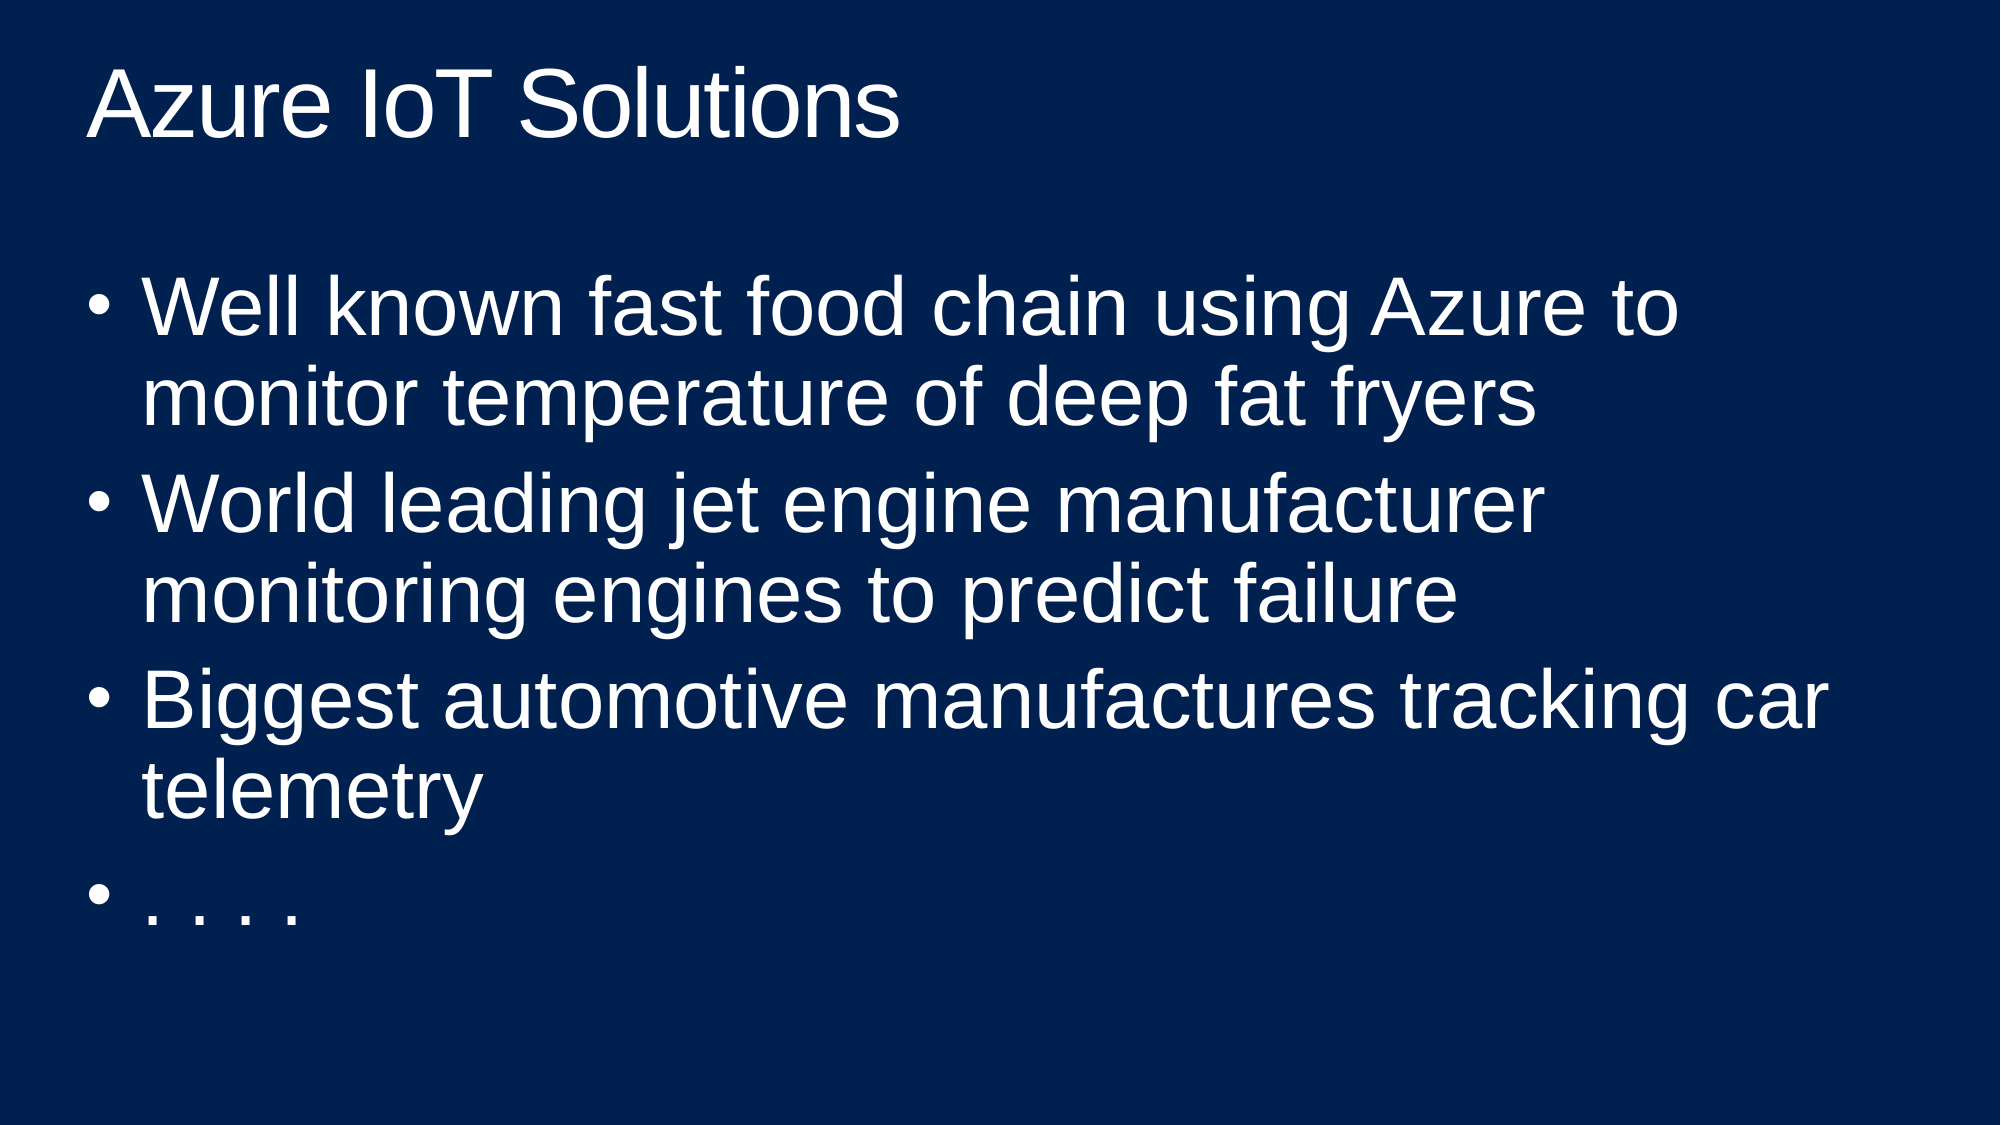

# Azure IoT Solutions
Well known fast food chain using Azure to monitor temperature of deep fat fryers
World leading jet engine manufacturer monitoring engines to predict failure
Biggest automotive manufactures tracking car telemetry
. . . .